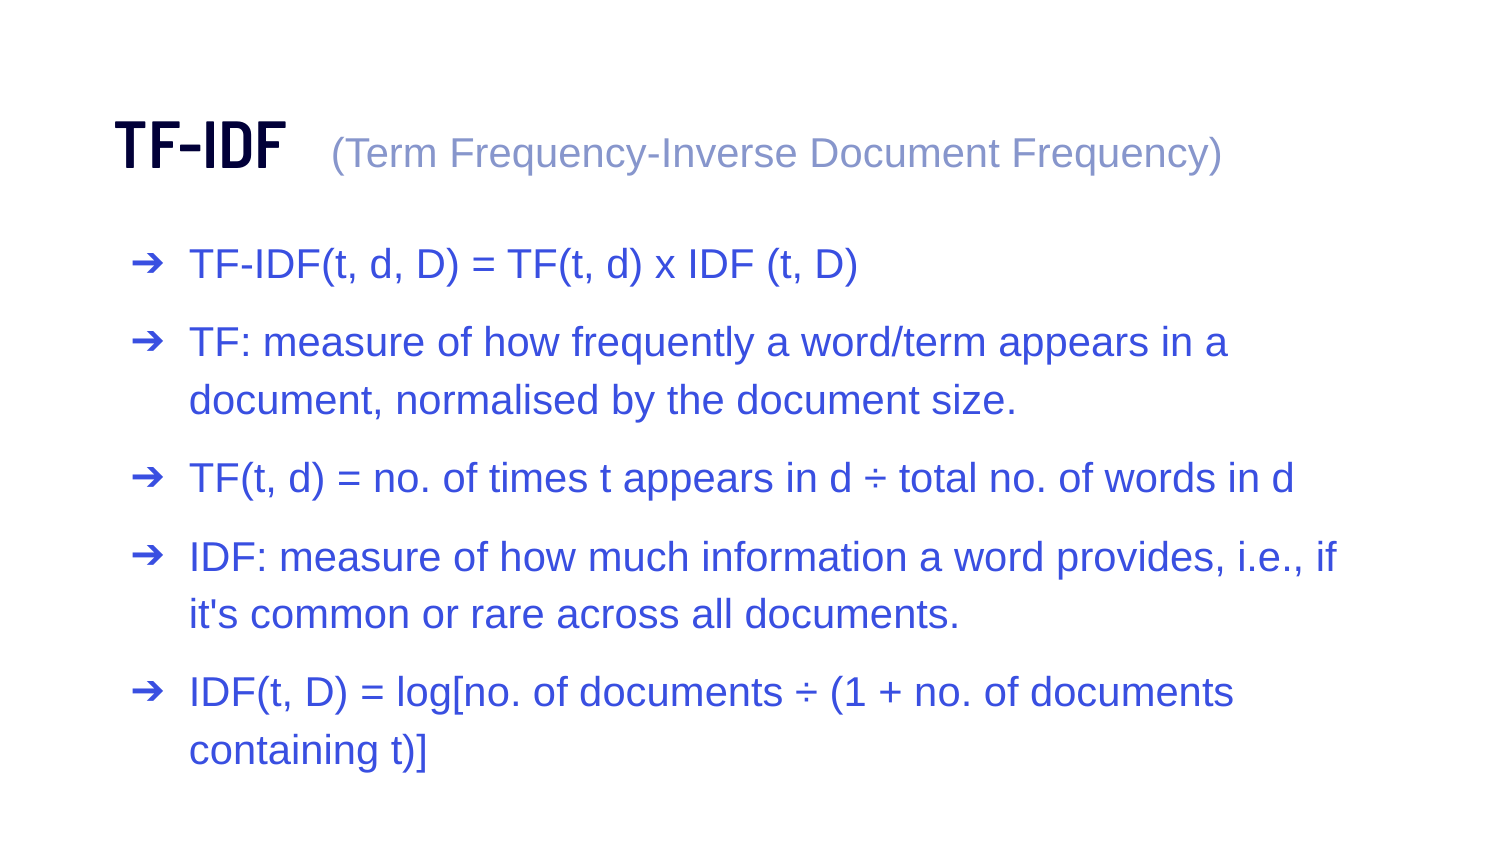

TF-IDF
(Term Frequency-Inverse Document Frequency)
TF-IDF(t, d, D) = TF(t, d) x IDF (t, D)
TF: measure of how frequently a word/term appears in a document, normalised by the document size.
TF(t, d) = no. of times t appears in d ÷ total no. of words in d
IDF: measure of how much information a word provides, i.e., if it's common or rare across all documents.
IDF(t, D) = log[no. of documents ÷ (1 + no. of documents containing t)]